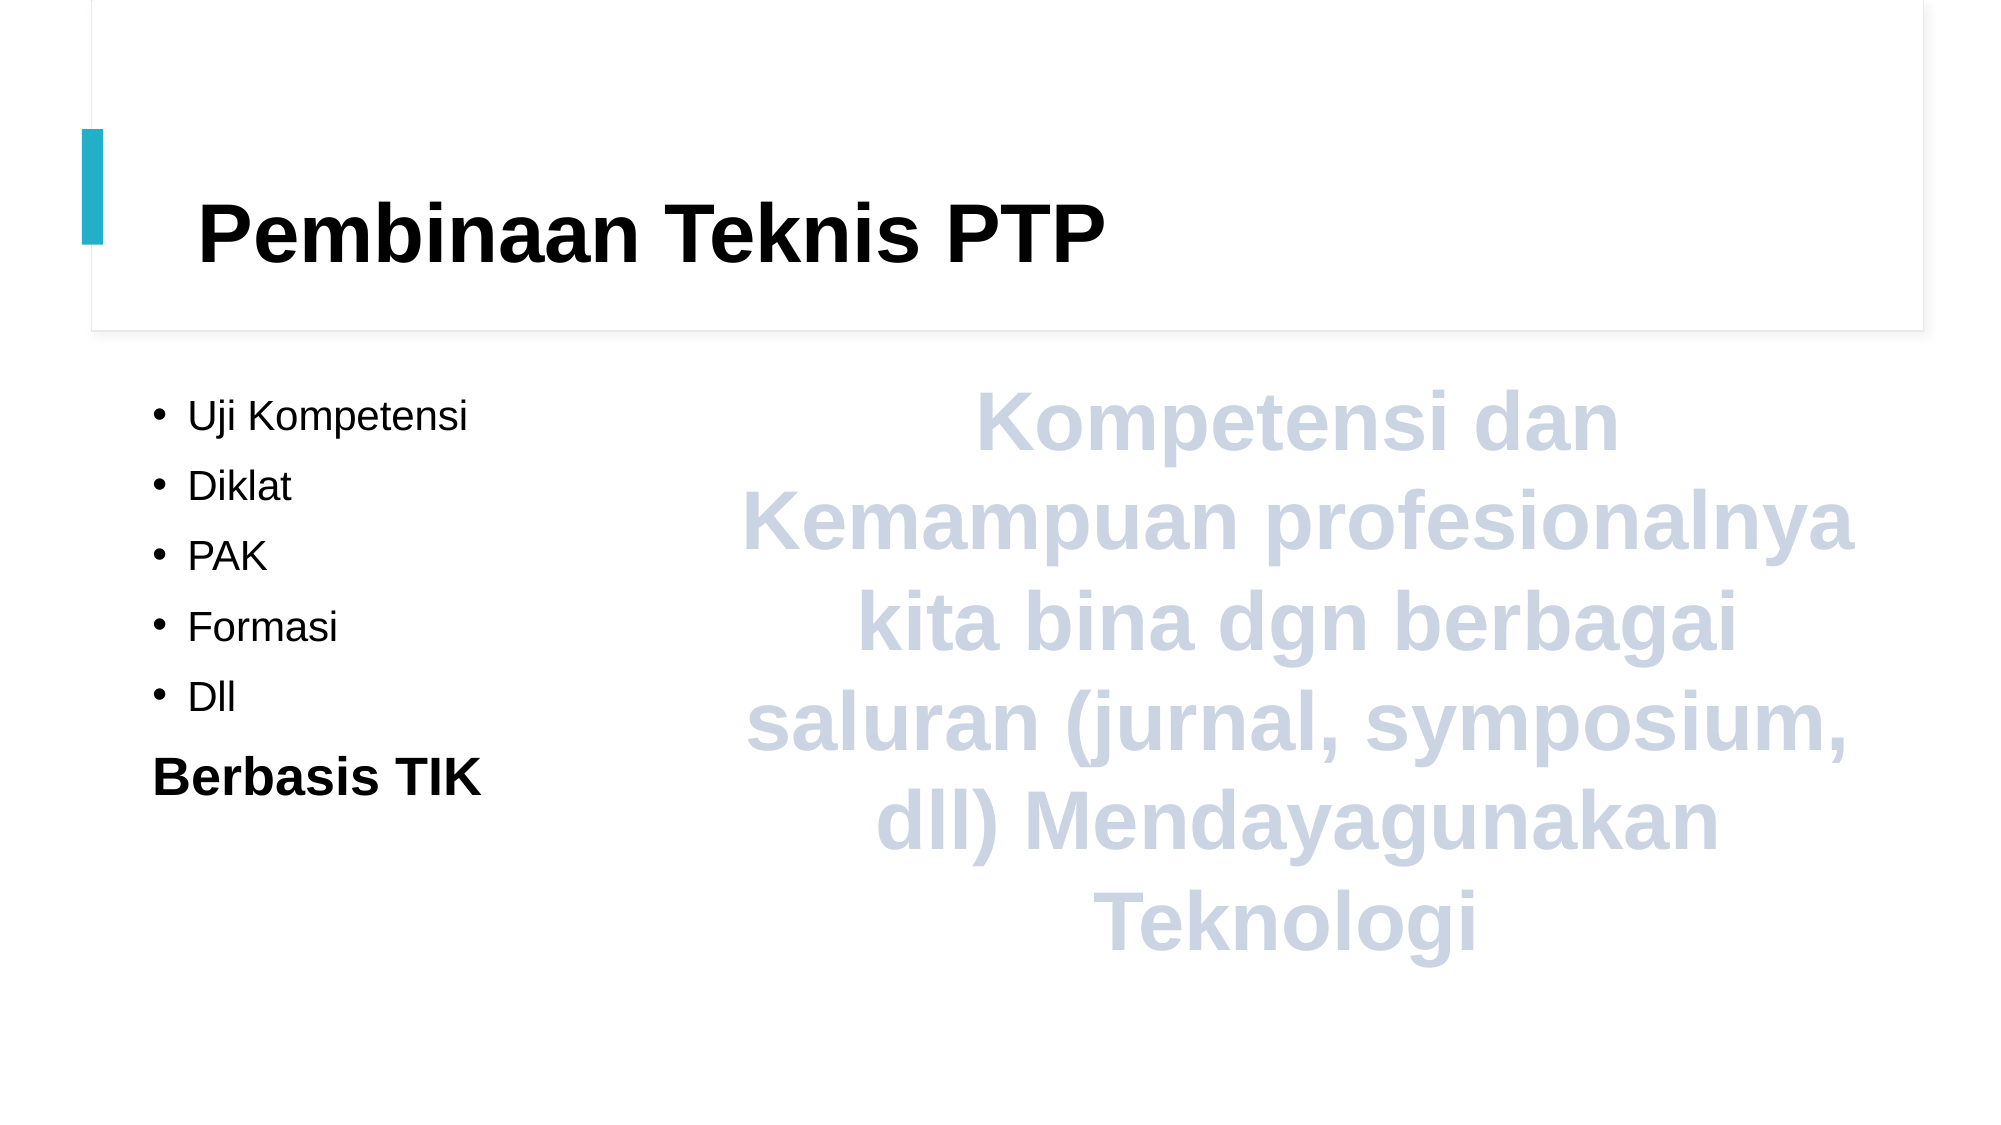

# Pembinaan Teknis PTP
Kompetensi dan Kemampuan profesionalnya kita bina dgn berbagai saluran (jurnal, symposium, dll) Mendayagunakan Teknologi

Uji Kompetensi
Diklat
PAK
Formasi
Dll
Berbasis TIK